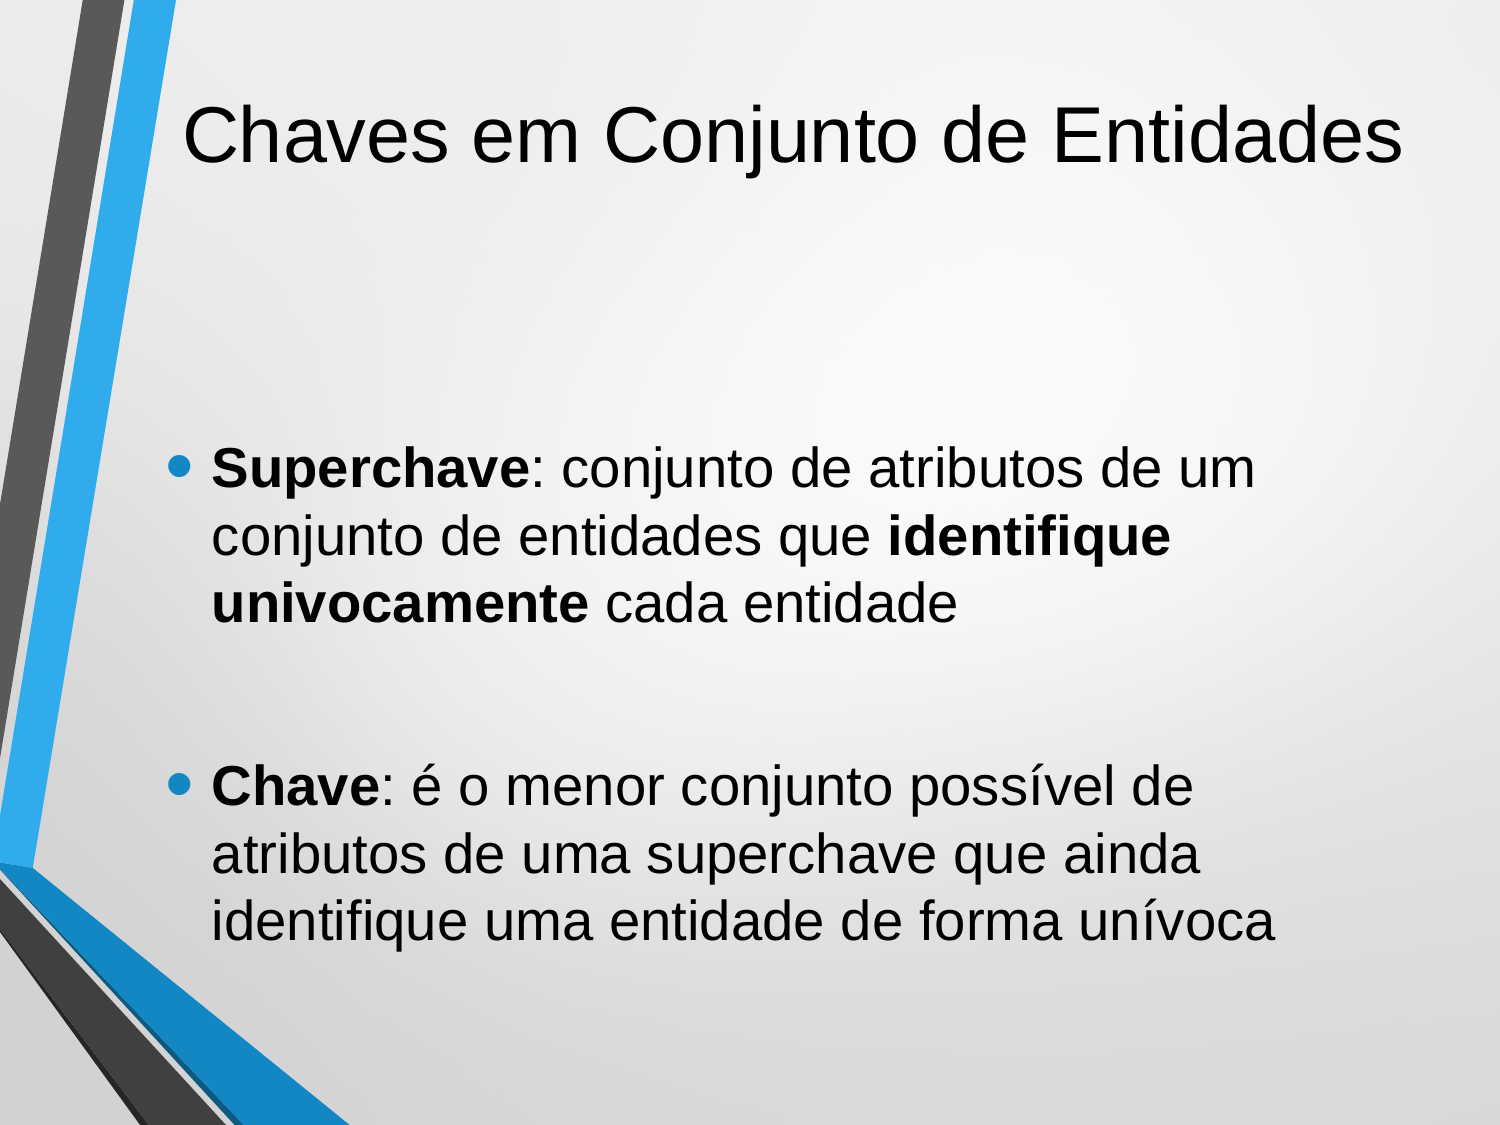

# Chaves em Conjunto de Entidades
Superchave: conjunto de atributos de um conjunto de entidades que identifique univocamente cada entidade

Chave: é o menor conjunto possível de atributos de uma superchave que ainda identifique uma entidade de forma unívoca